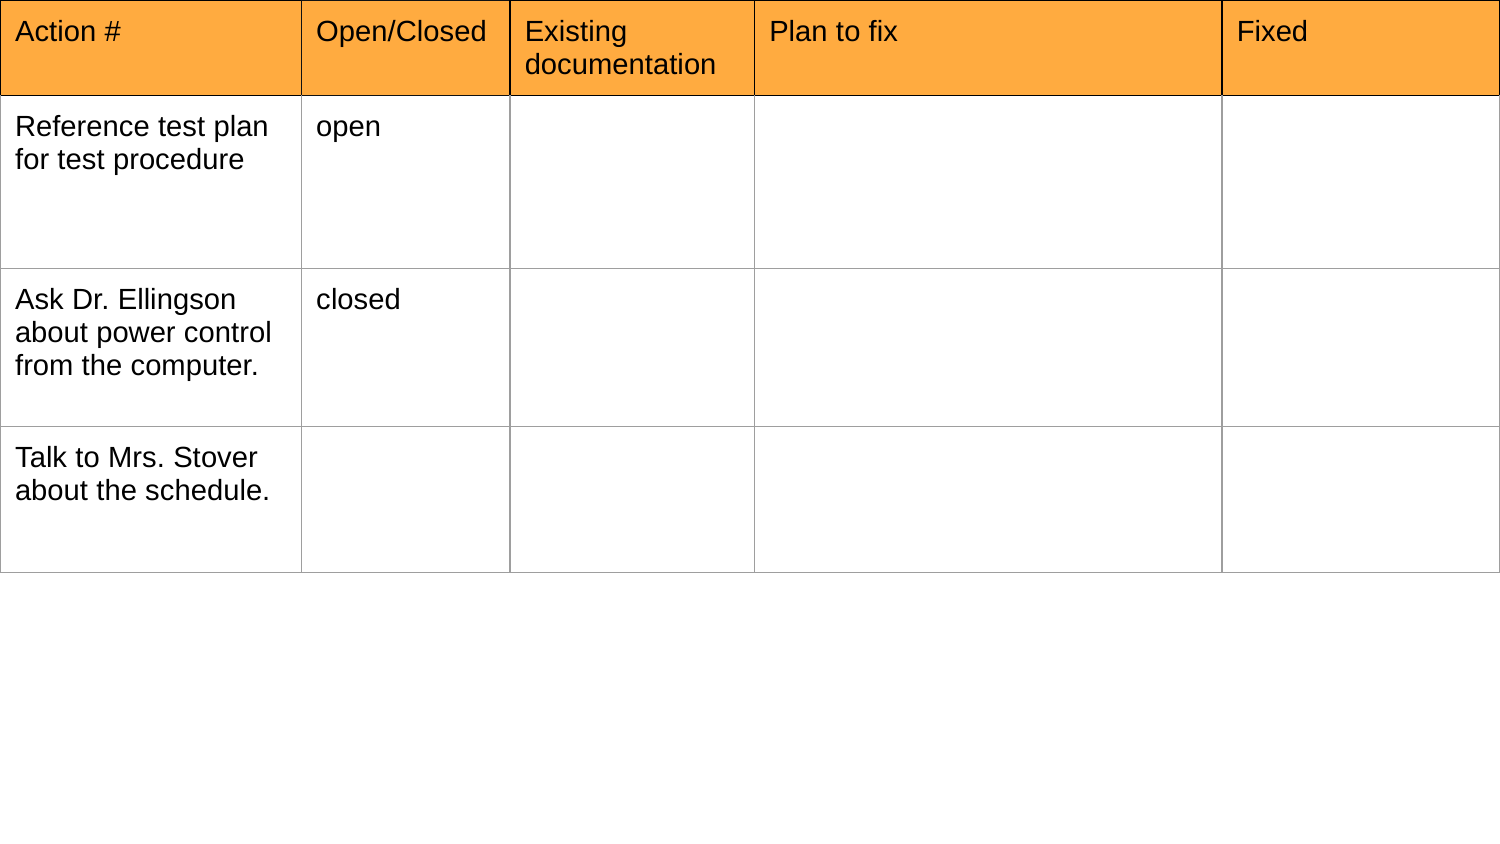

| Action # | Open/Closed | Existing documentation | Plan to fix | Fixed |
| --- | --- | --- | --- | --- |
| Reference test plan for test procedure | open |  |  |  |
| Ask Dr. Ellingson about power control from the computer. | closed |  |  |  |
| Talk to Mrs. Stover about the schedule. |  |  |  |  |